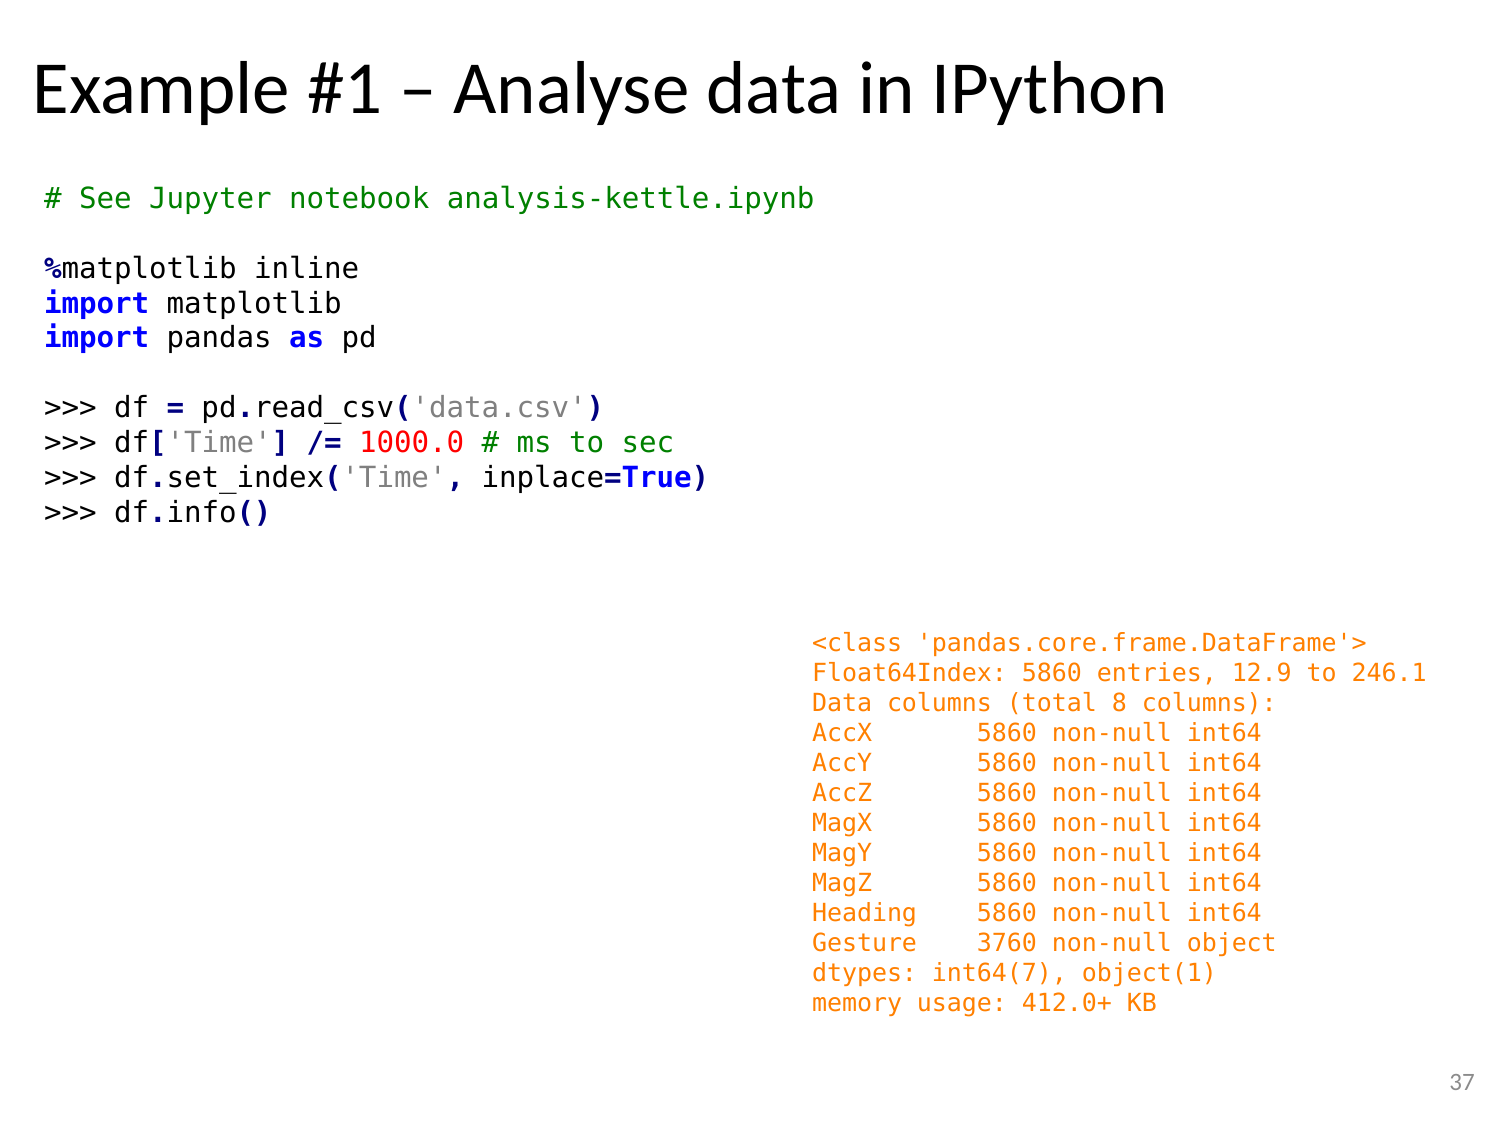

# Example #1 – Analyse data in IPython
# See Jupyter notebook analysis-kettle.ipynb

%matplotlib inline
import matplotlib
import pandas as pd

>>> df = pd.read_csv('data.csv')
>>> df['Time'] /= 1000.0 # ms to sec
>>> df.set_index('Time', inplace=True)
>>> df.info()
<class 'pandas.core.frame.DataFrame'>
Float64Index: 5860 entries, 12.9 to 246.1
Data columns (total 8 columns):
AccX       5860 non-null int64
AccY       5860 non-null int64
AccZ       5860 non-null int64
MagX       5860 non-null int64
MagY       5860 non-null int64
MagZ       5860 non-null int64
Heading    5860 non-null int64
Gesture    3760 non-null object
dtypes: int64(7), object(1)
memory usage: 412.0+ KB

37